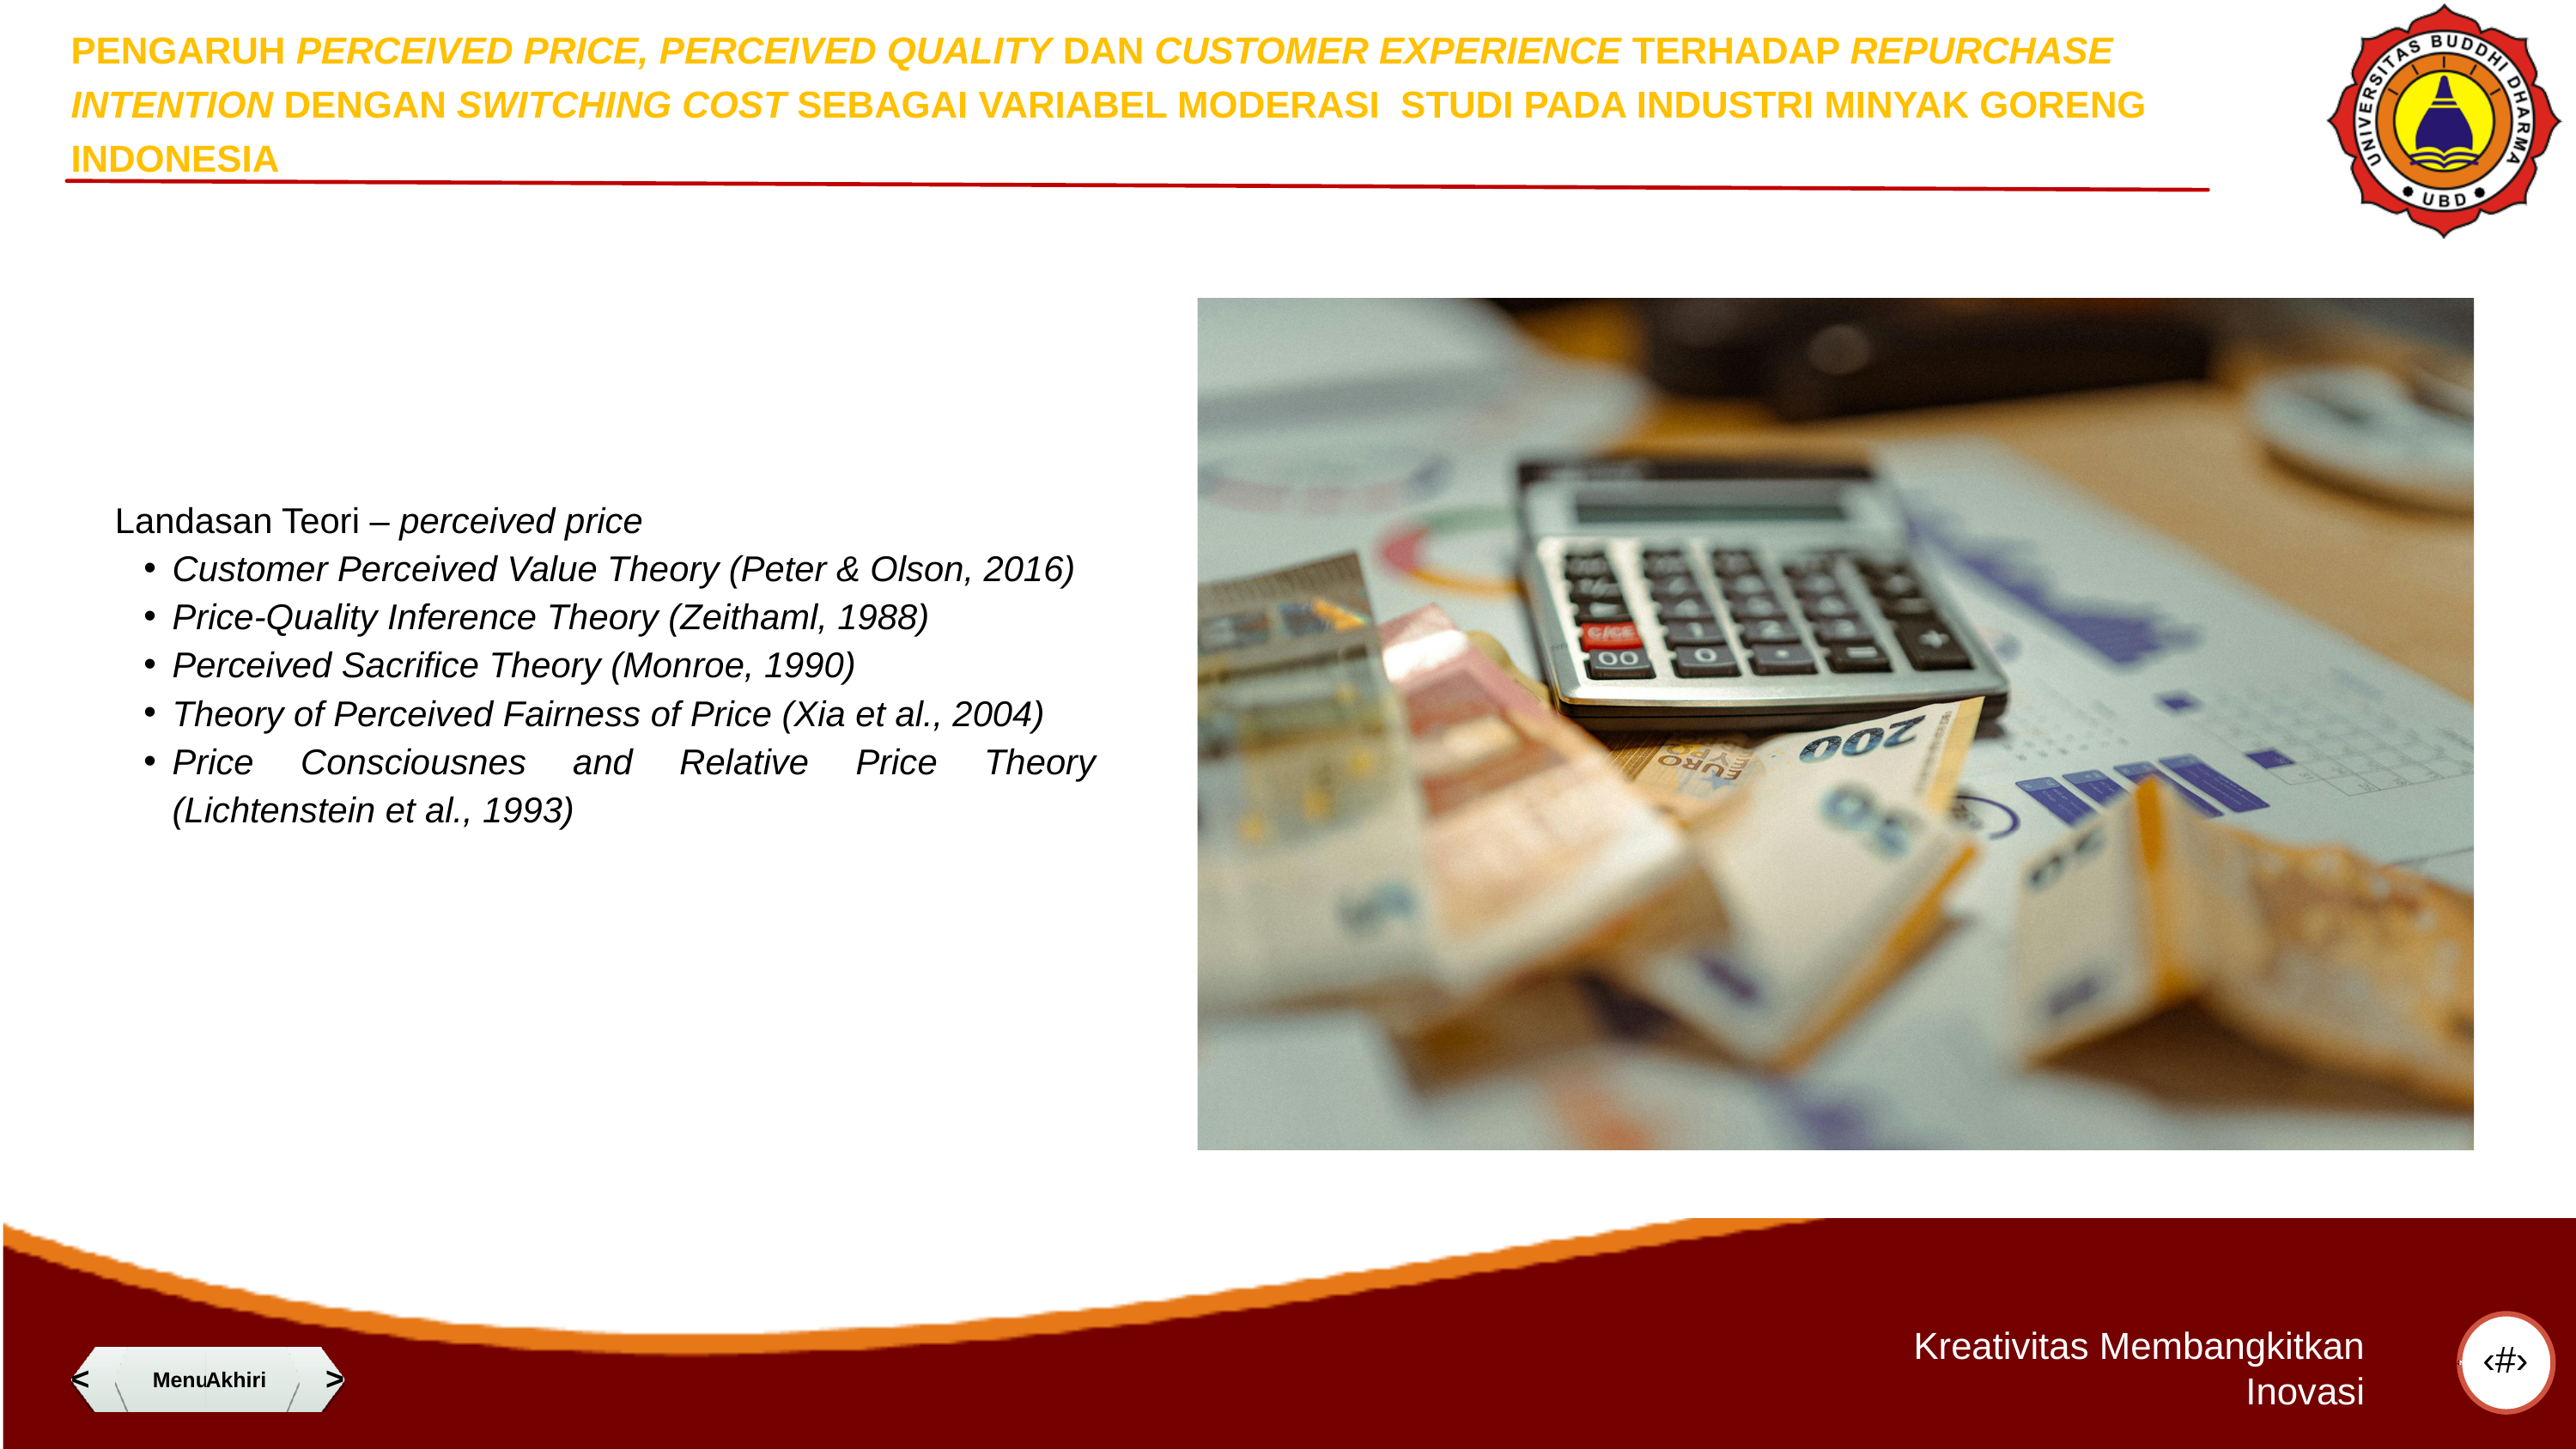

PENGARUH PERCEIVED PRICE, PERCEIVED QUALITY DAN CUSTOMER EXPERIENCE TERHADAP REPURCHASE INTENTION DENGAN SWITCHING COST SEBAGAI VARIABEL MODERASI  STUDI PADA INDUSTRI MINYAK GORENG INDONESIA

Landasan Teori – perceived price
Customer Perceived Value Theory (Peter & Olson, 2016)
Price-Quality Inference Theory (Zeithaml, 1988)
Perceived Sacrifice Theory (Monroe, 1990)
Theory of Perceived Fairness of Price (Xia et al., 2004)
Price Consciousnes and Relative Price Theory (Lichtenstein et al., 1993)

‹#›

Kreativitas Membangkitkan Inovasi

<

@adt_lotus

Menu

Akhiri

>